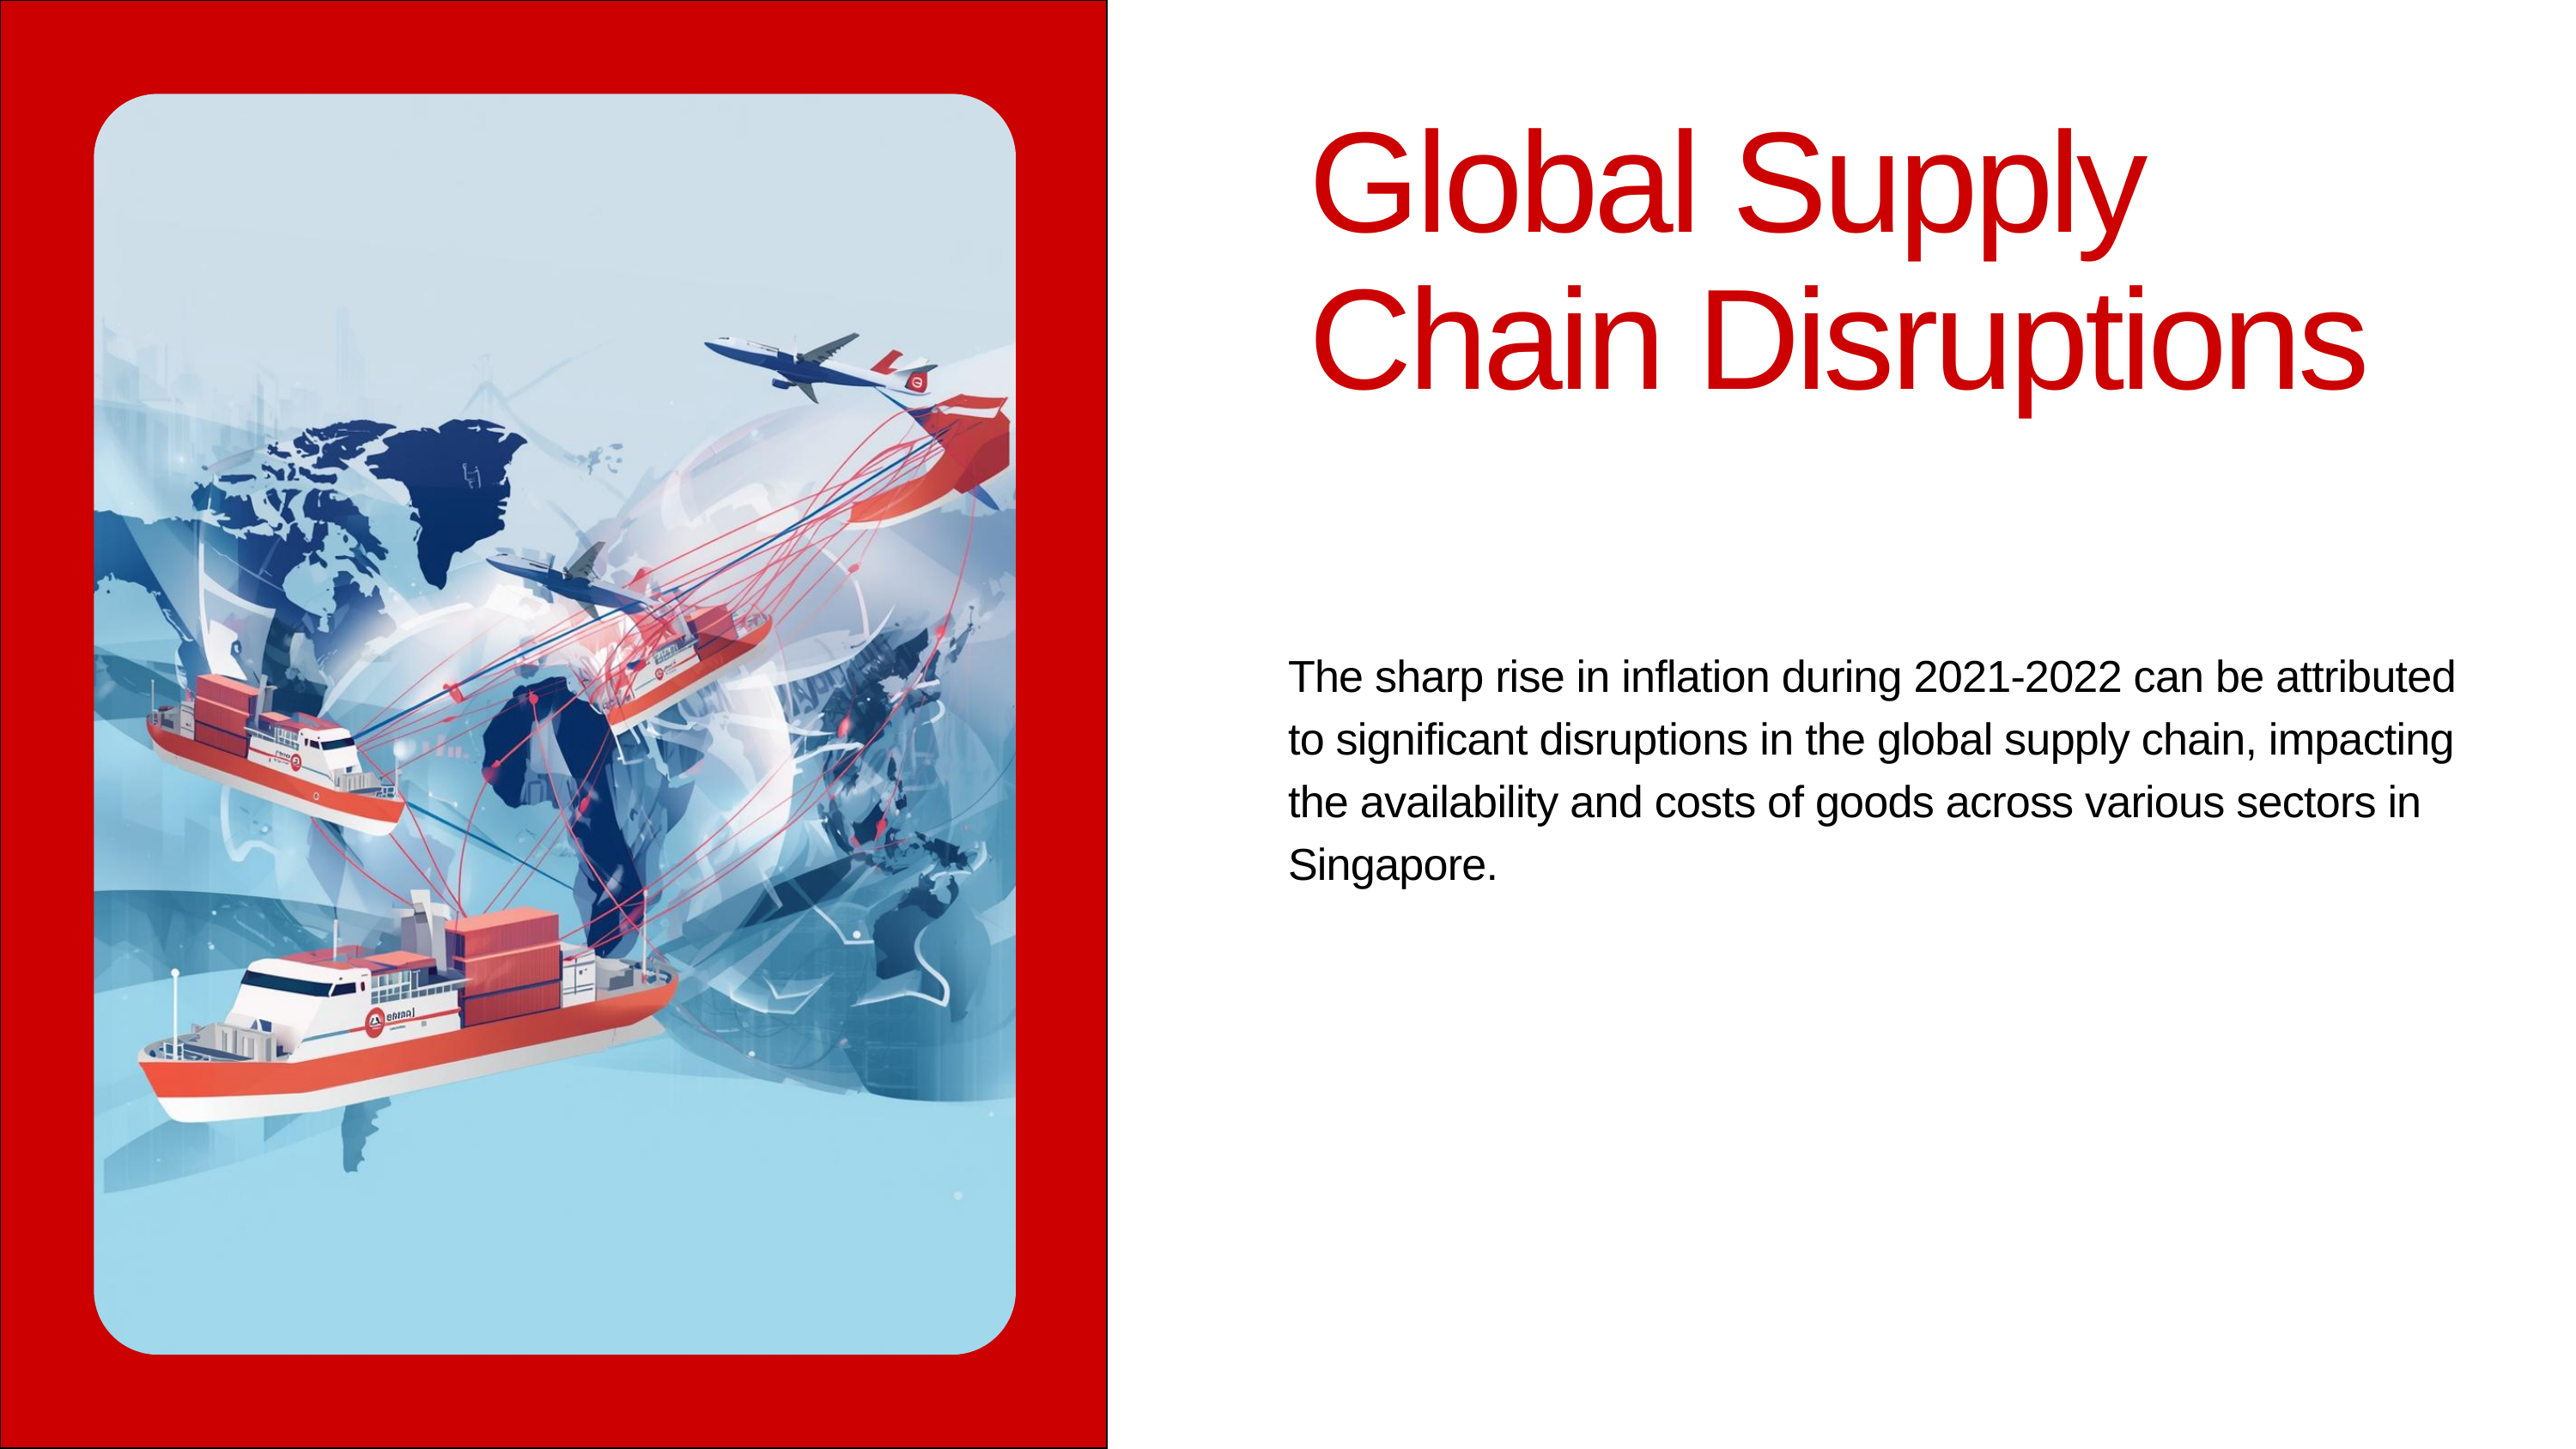

Global Supply Chain Disruptions
The sharp rise in inflation during 2021-2022 can be attributed to significant disruptions in the global supply chain, impacting the availability and costs of goods across various sectors in Singapore.